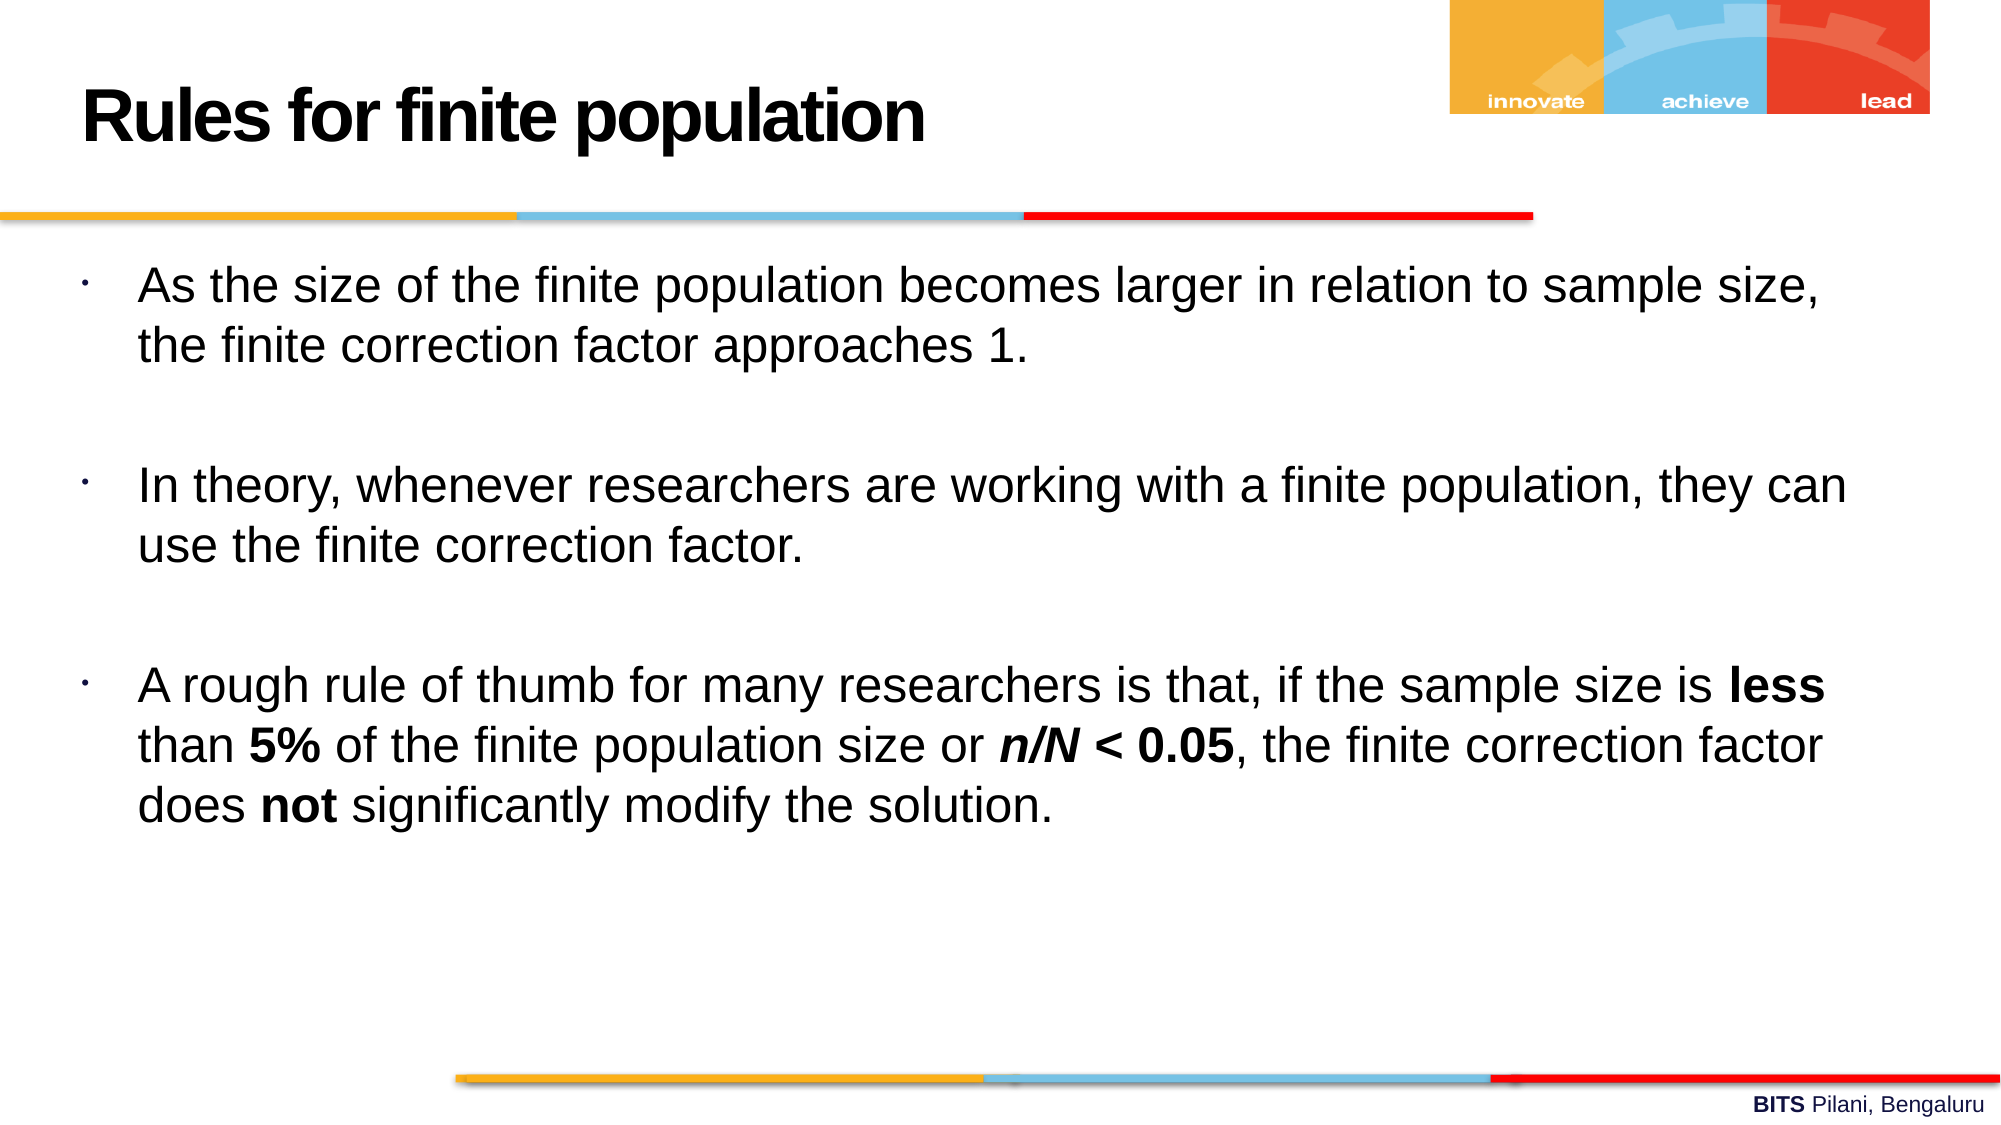

Rules for finite population
As the size of the finite population becomes larger in relation to sample size, the finite correction factor approaches 1.

In theory, whenever researchers are working with a finite population, they can use the finite correction factor.

A rough rule of thumb for many researchers is that, if the sample size is less than 5% of the finite population size or n/N < 0.05, the finite correction factor does not significantly modify the solution.